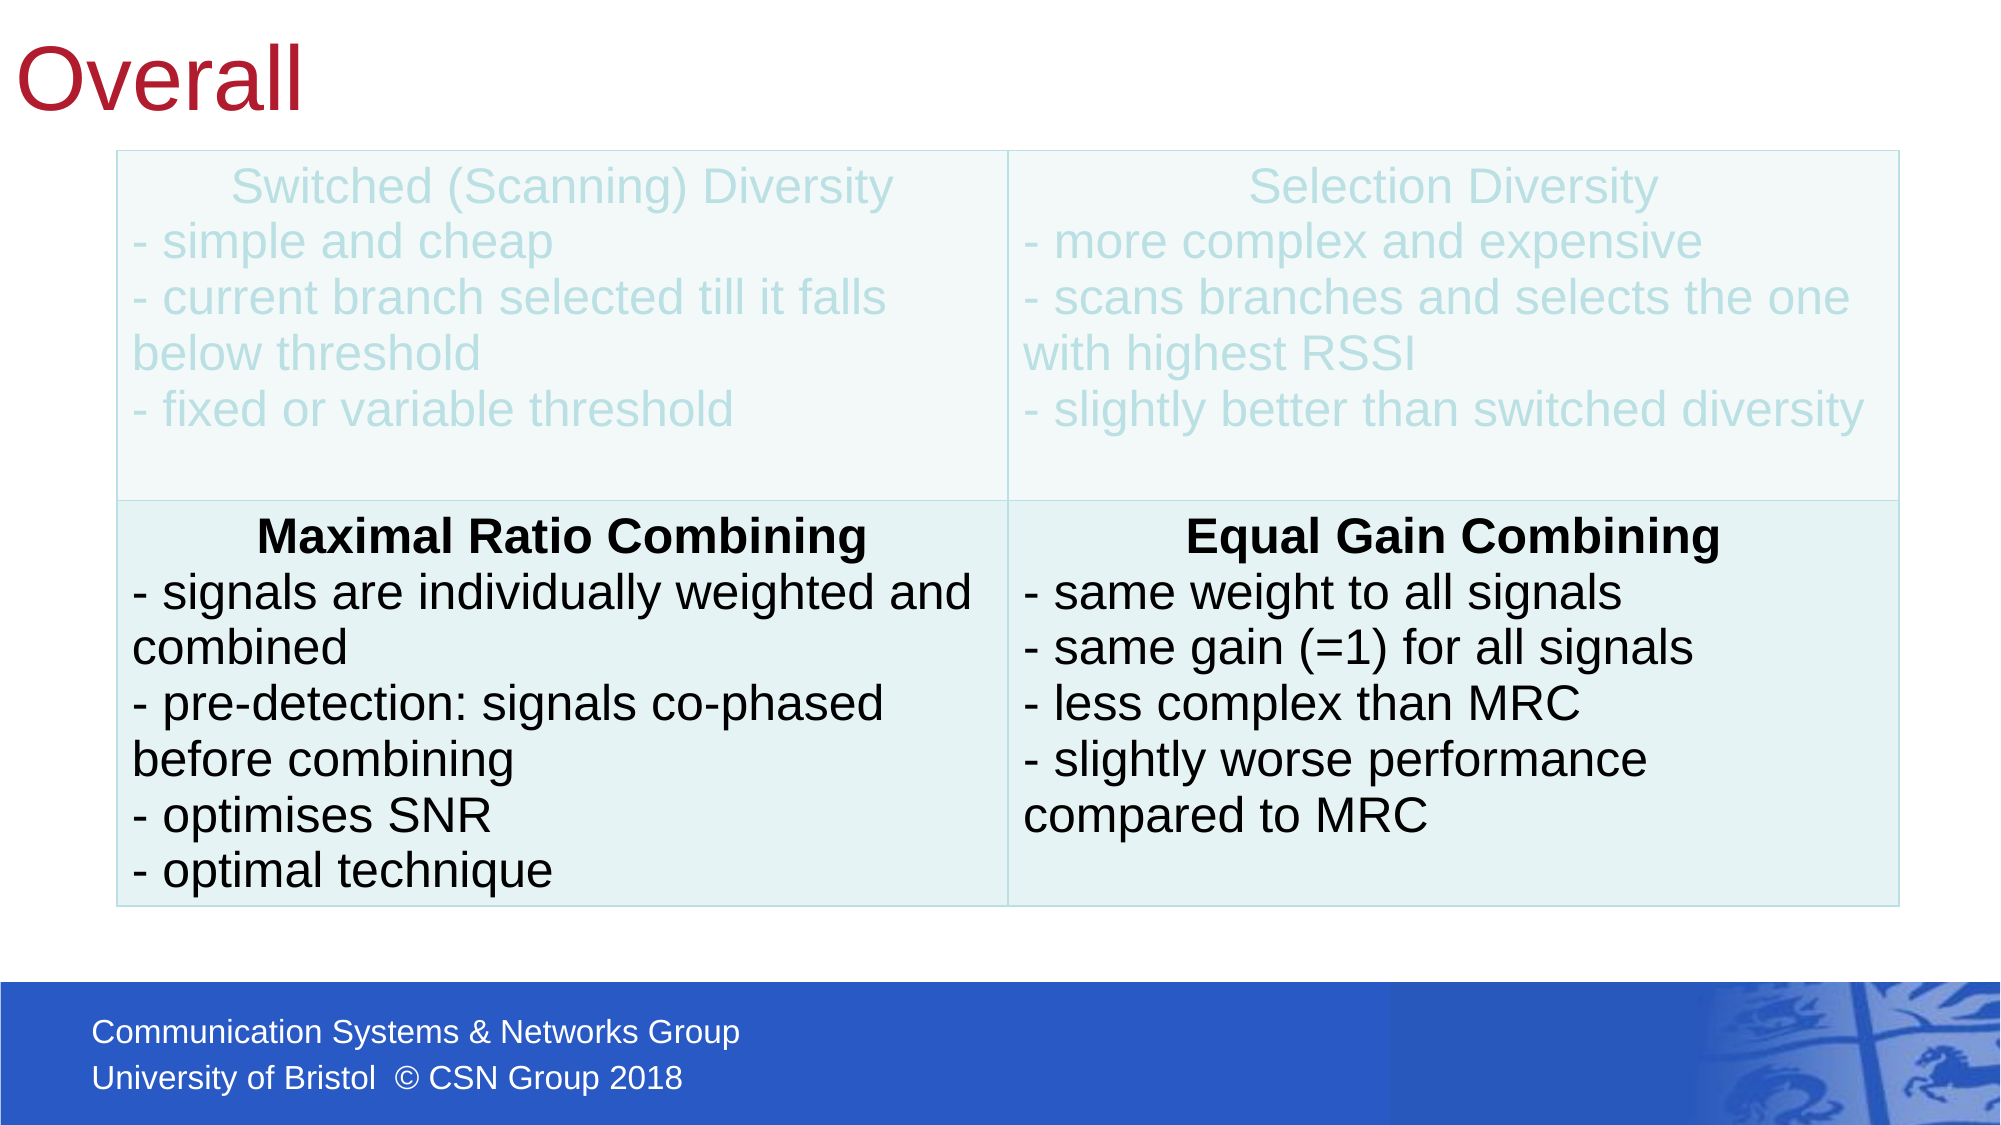

# Overall
| Switched (Scanning) Diversity - simple and cheap - current branch selected till it falls below threshold - fixed or variable threshold | Selection Diversity - more complex and expensive - scans branches and selects the one with highest RSSI - slightly better than switched diversity |
| --- | --- |
| Maximal Ratio Combining - signals are individually weighted and combined - pre-detection: signals co-phased before combining - optimises SNR - optimal technique | Equal Gain Combining - same weight to all signals - same gain (=1) for all signals - less complex than MRC - slightly worse performance compared to MRC |